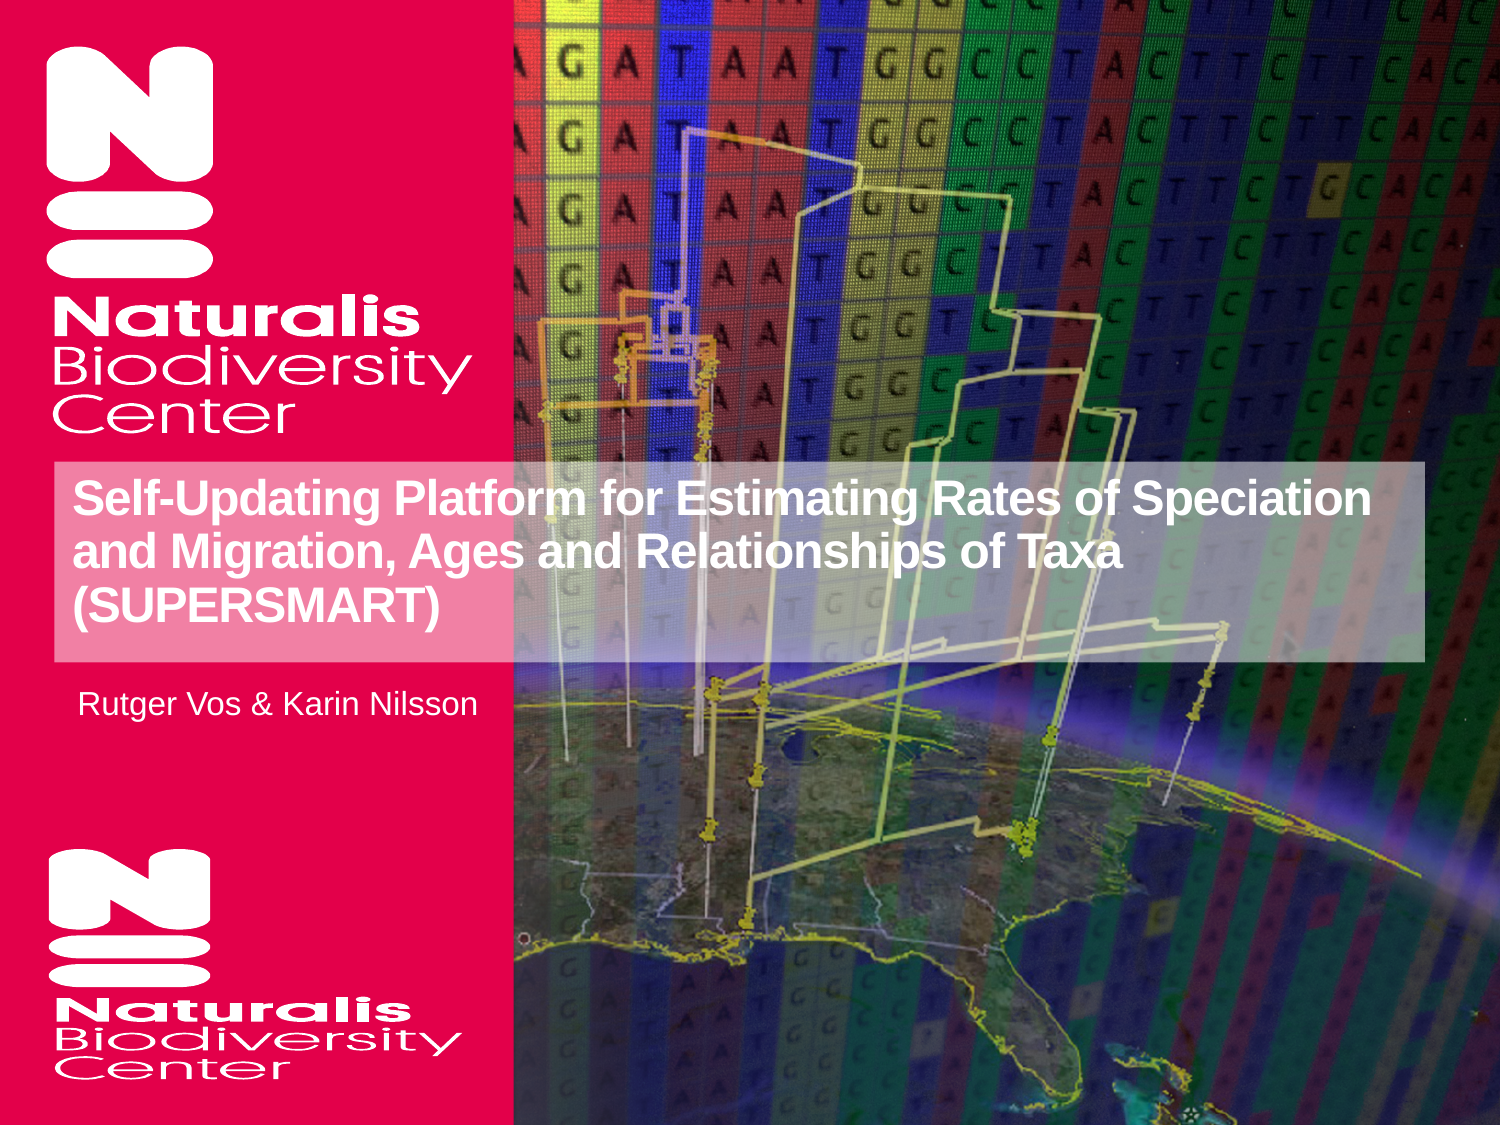

# Self-Updating Platform for Estimating Rates of Speciation and Migration, Ages and Relationships of Taxa (SUPERSMART)
Rutger Vos & Karin Nilsson